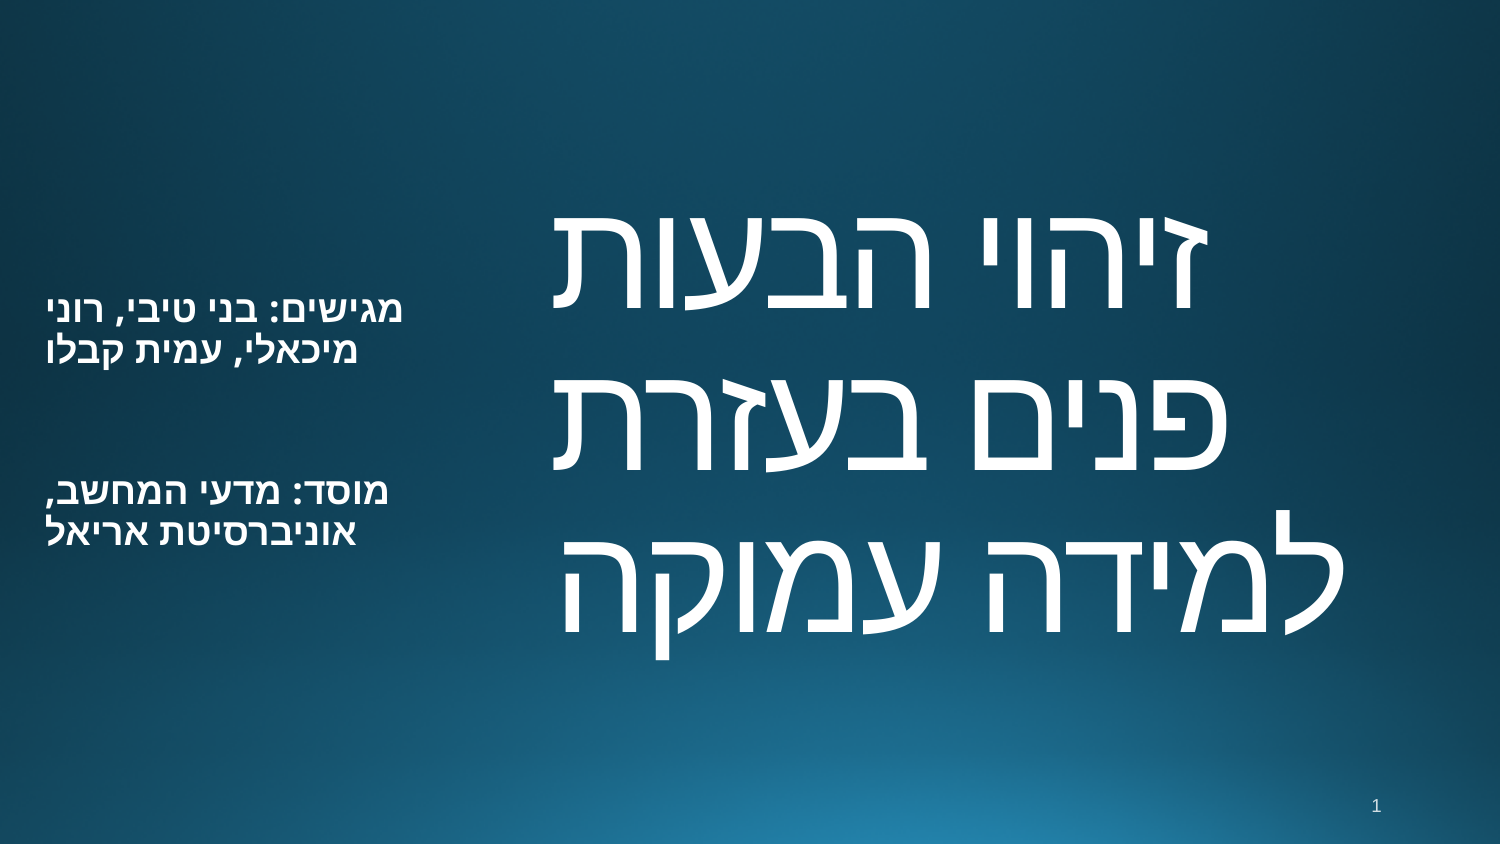

# זיהוי הבעות פנים בעזרת למידה עמוקה
מגישים: בני טיבי, רוני מיכאלי, עמית קבלו
מוסד: מדעי המחשב, אוניברסיטת אריאל
1